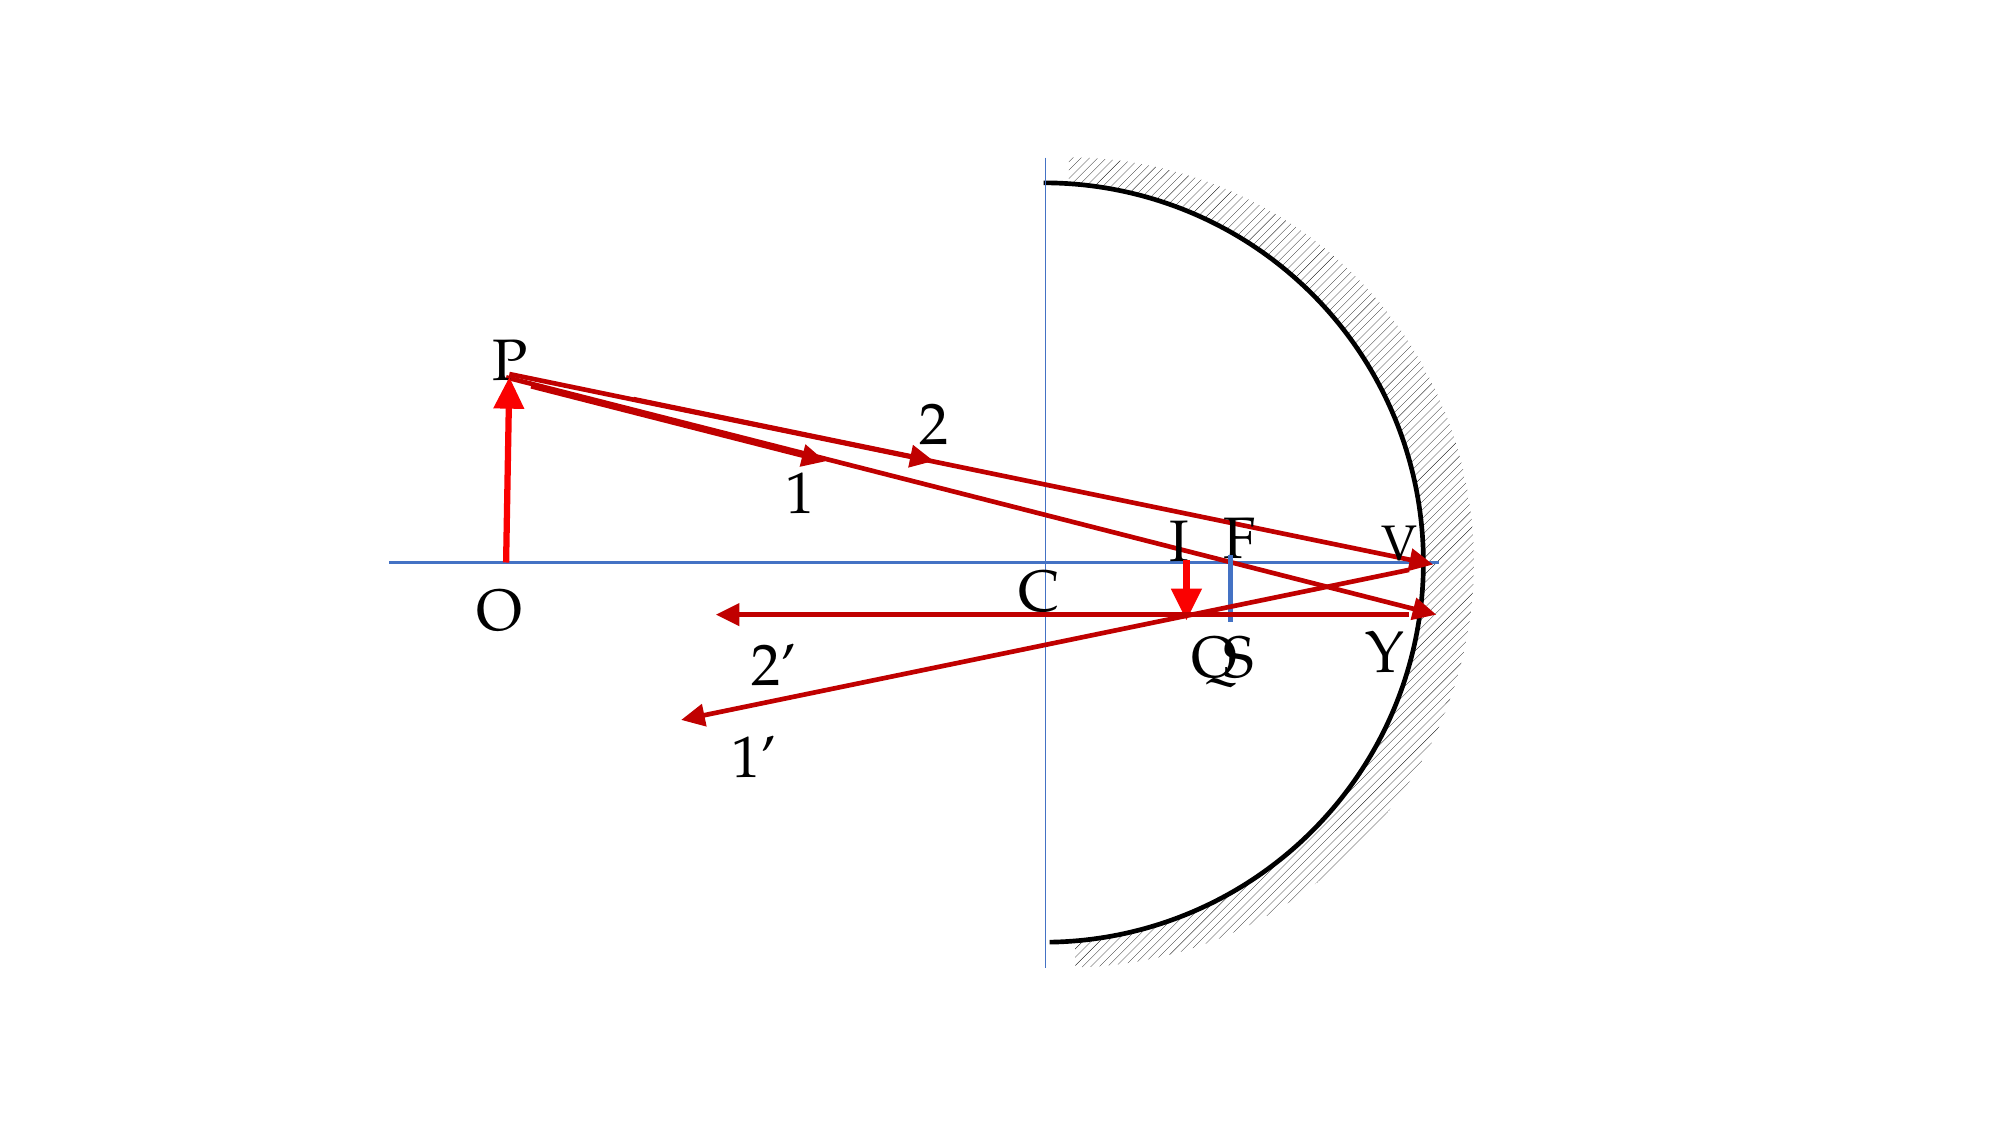

P
2
1
F
I
V
C
O
Y
Q
S
2’
1’